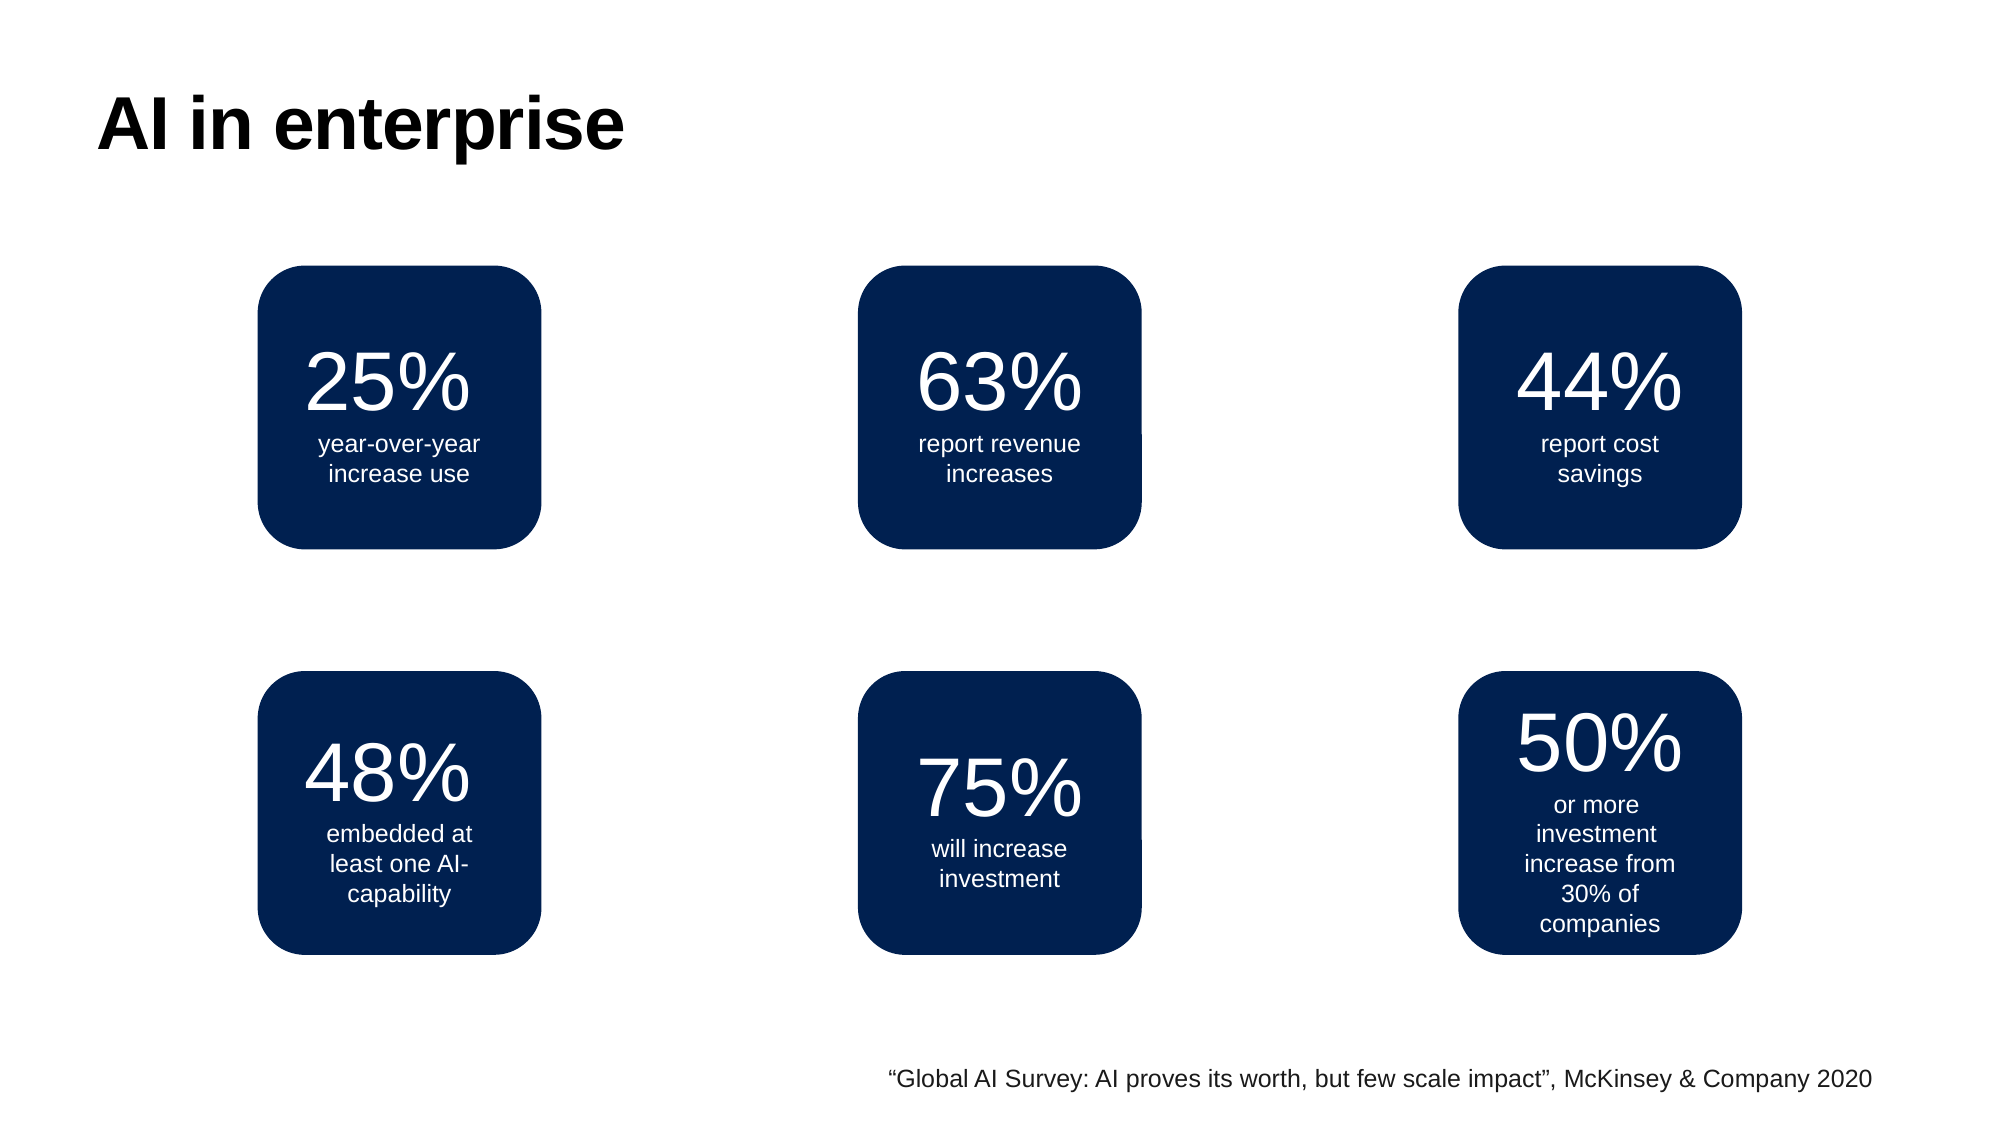

# AI in enterprise
25%
year-over-year increase use
63%
report revenue increases
44%
report cost savings
48%
embedded at least one AI-capability
75%
will increase investment
50%
or more
investment
increase from 30% of companies
“Global AI Survey: AI proves its worth, but few scale impact”, McKinsey & Company 2020